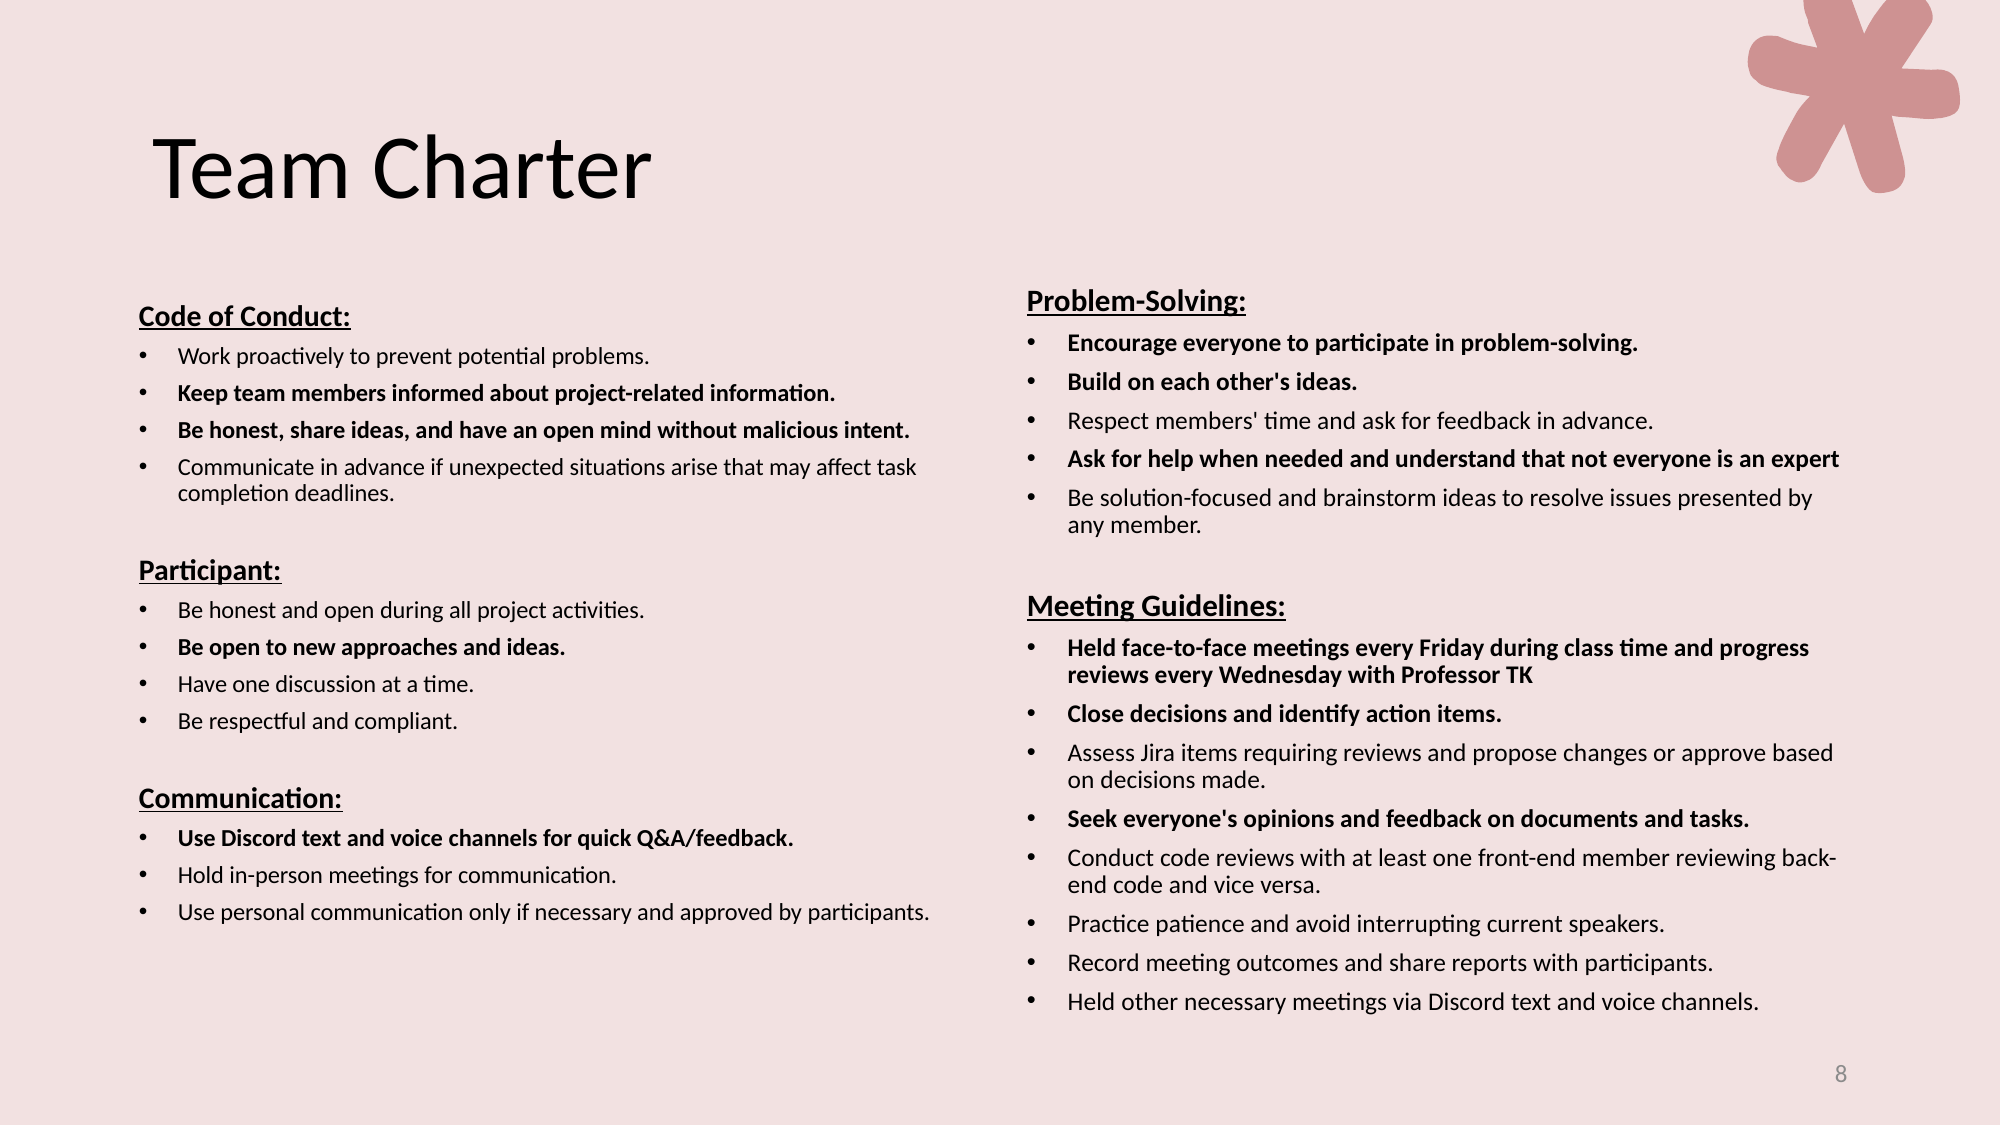

# Team Charter
Problem-Solving:
Encourage everyone to participate in problem-solving.
Build on each other's ideas.
Respect members' time and ask for feedback in advance.
Ask for help when needed and understand that not everyone is an expert
Be solution-focused and brainstorm ideas to resolve issues presented by any member.

Meeting Guidelines:
Held face-to-face meetings every Friday during class time and progress reviews every Wednesday with Professor TK
Close decisions and identify action items.
Assess Jira items requiring reviews and propose changes or approve based on decisions made.
Seek everyone's opinions and feedback on documents and tasks.
Conduct code reviews with at least one front-end member reviewing back-end code and vice versa.
Practice patience and avoid interrupting current speakers.
Record meeting outcomes and share reports with participants.
Held other necessary meetings via Discord text and voice channels.
Code of Conduct:
Work proactively to prevent potential problems.
Keep team members informed about project-related information.
Be honest, share ideas, and have an open mind without malicious intent.
Communicate in advance if unexpected situations arise that may affect task completion deadlines.

Participant:
Be honest and open during all project activities.
Be open to new approaches and ideas.
Have one discussion at a time.
Be respectful and compliant.

Communication:
Use Discord text and voice channels for quick Q&A/feedback.
Hold in-person meetings for communication.
Use personal communication only if necessary and approved by participants.
8